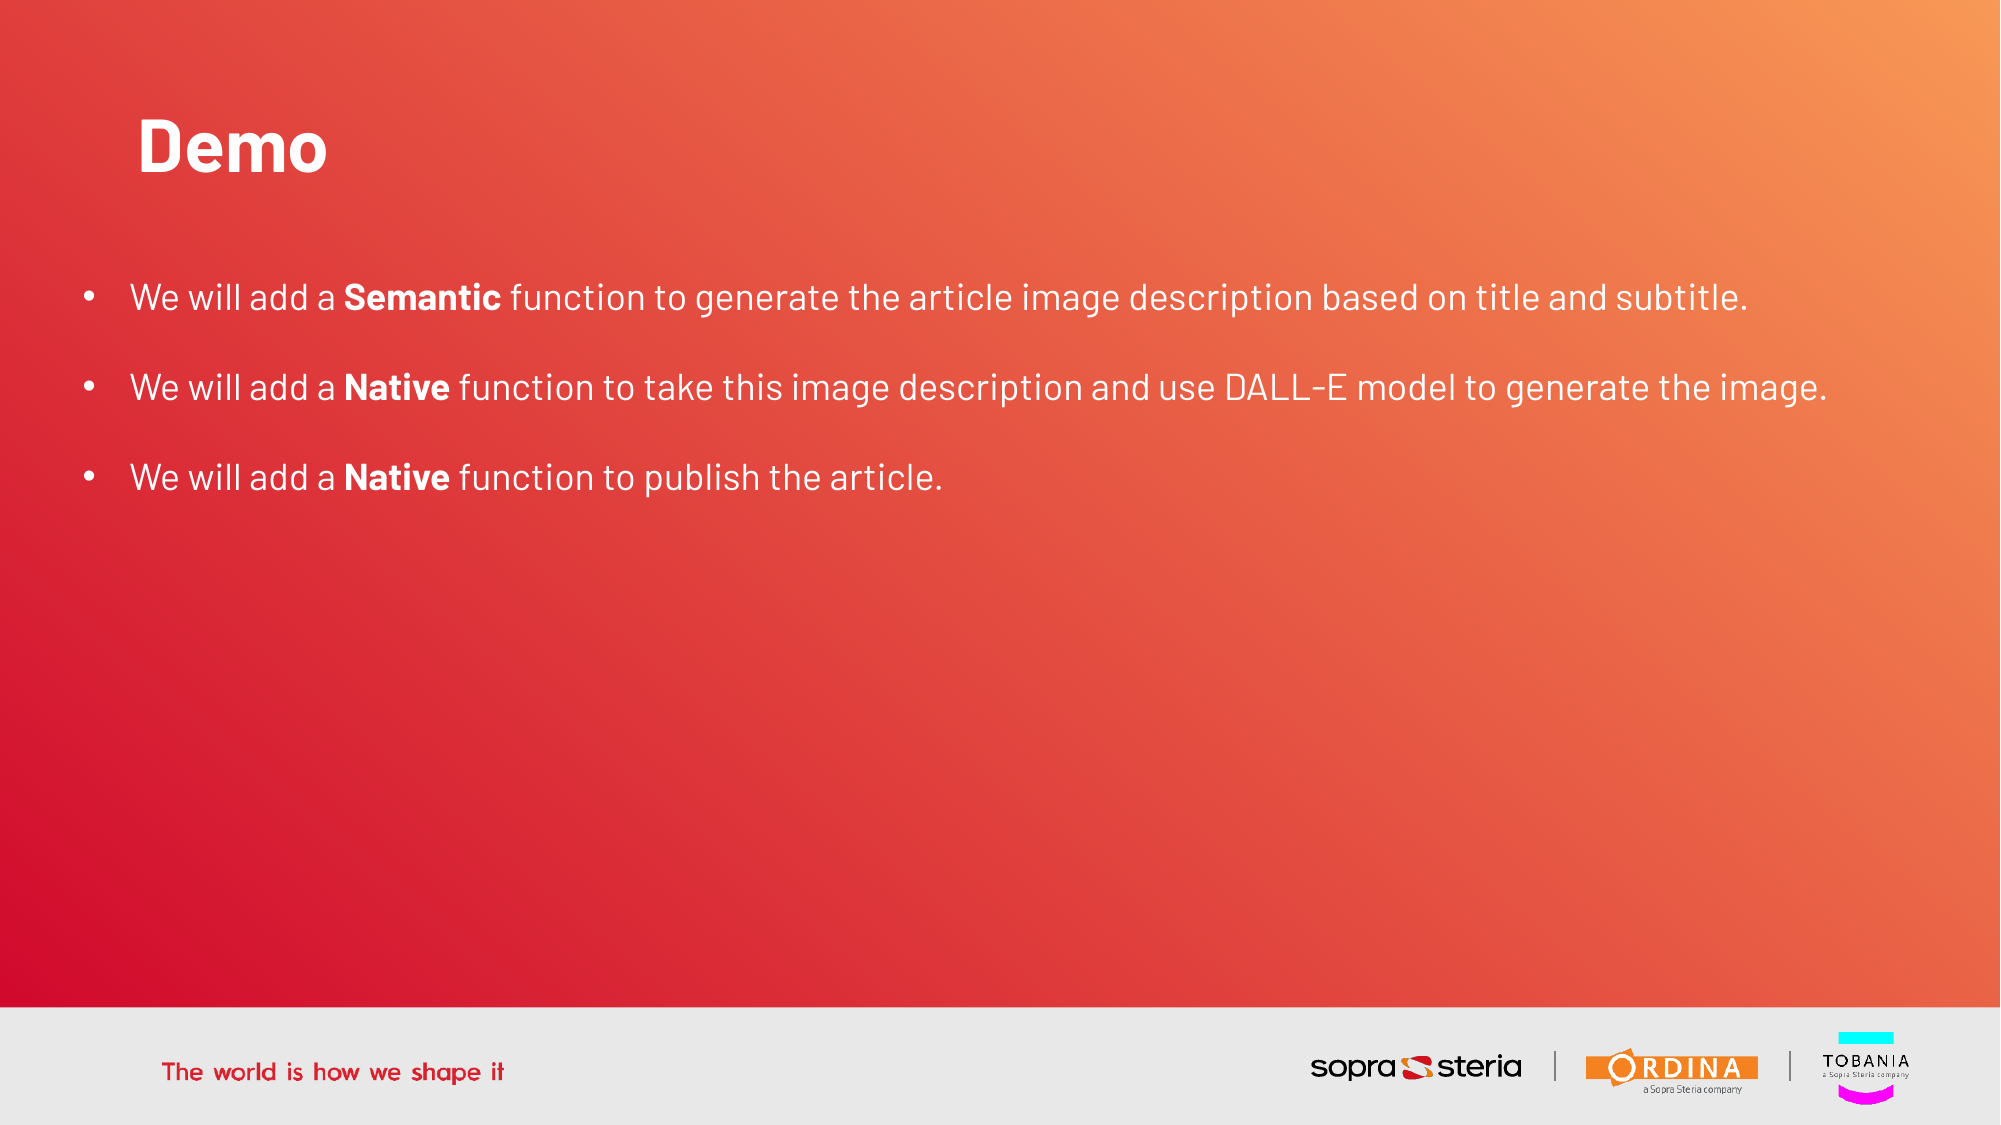

Demo
We will add a Semantic function to generate the article image description based on title and subtitle.
We will add a Native function to take this image description and use DALL-E model to generate the image.
We will add a Native function to publish the article.